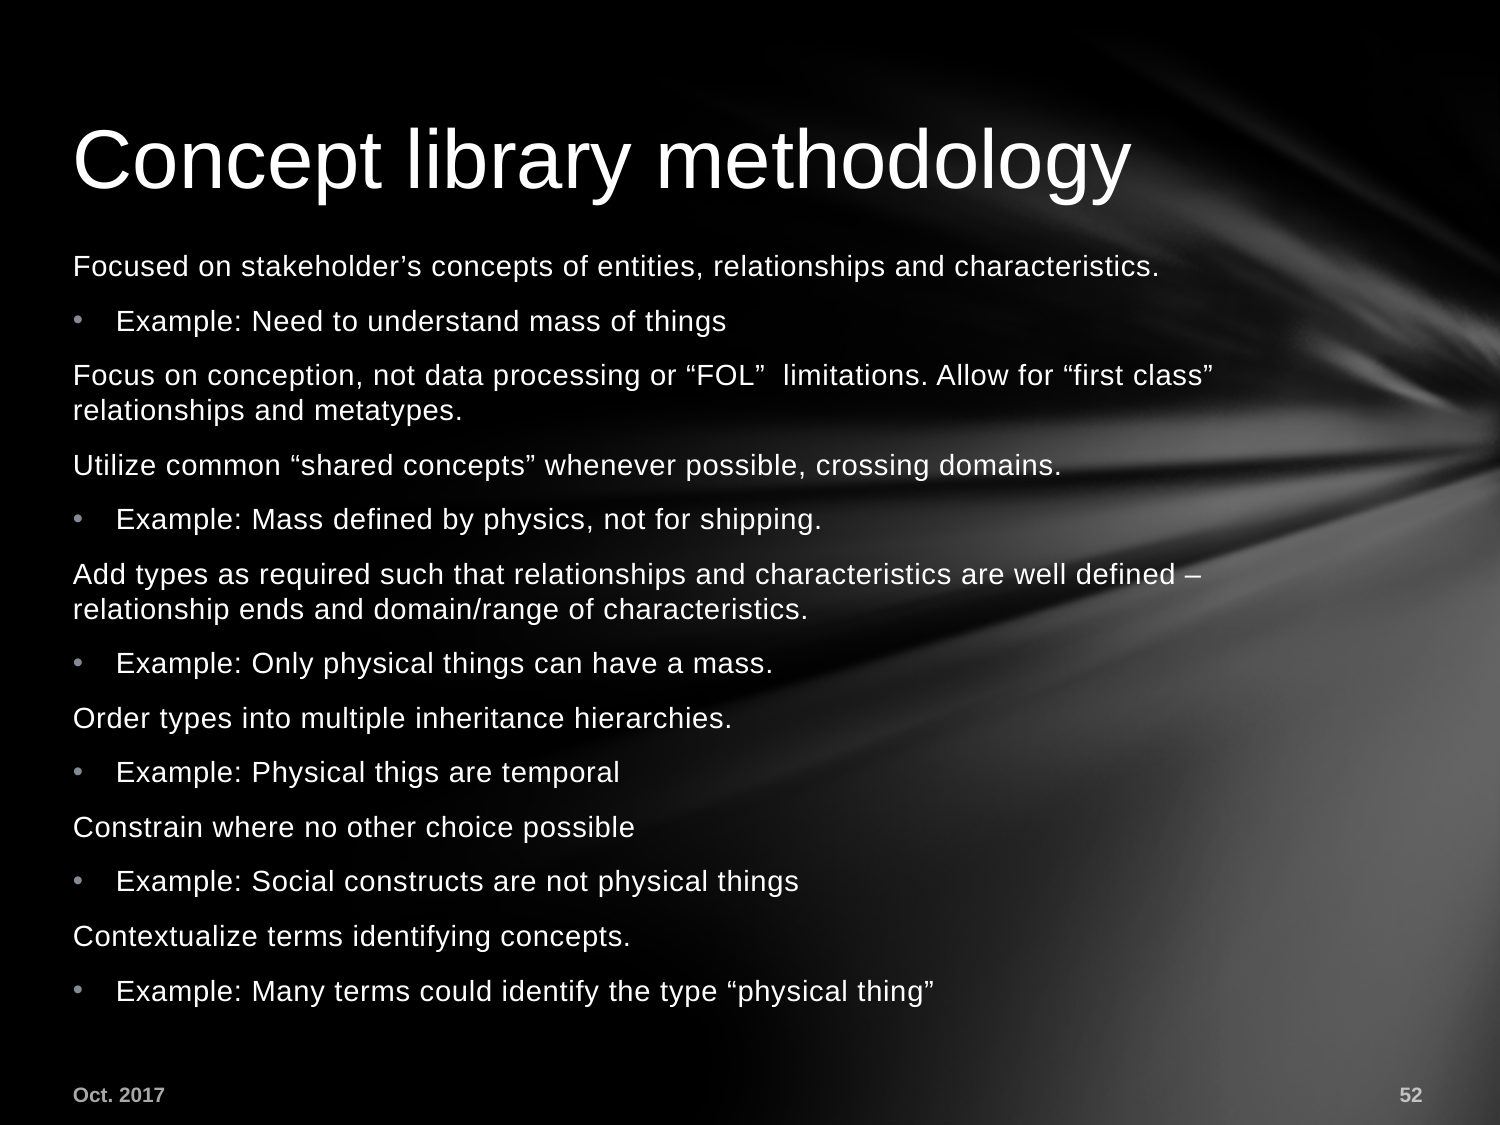

# Concept library methodology
Focused on stakeholder’s concepts of entities, relationships and characteristics.
Example: Need to understand mass of things
Focus on conception, not data processing or “FOL”  limitations. Allow for “first class” relationships and metatypes.
Utilize common “shared concepts” whenever possible, crossing domains.
Example: Mass defined by physics, not for shipping.
Add types as required such that relationships and characteristics are well defined – relationship ends and domain/range of characteristics.
Example: Only physical things can have a mass.
Order types into multiple inheritance hierarchies.
Example: Physical thigs are temporal
Constrain where no other choice possible
Example: Social constructs are not physical things
Contextualize terms identifying concepts.
Example: Many terms could identify the type “physical thing”

Oct. 2017

52